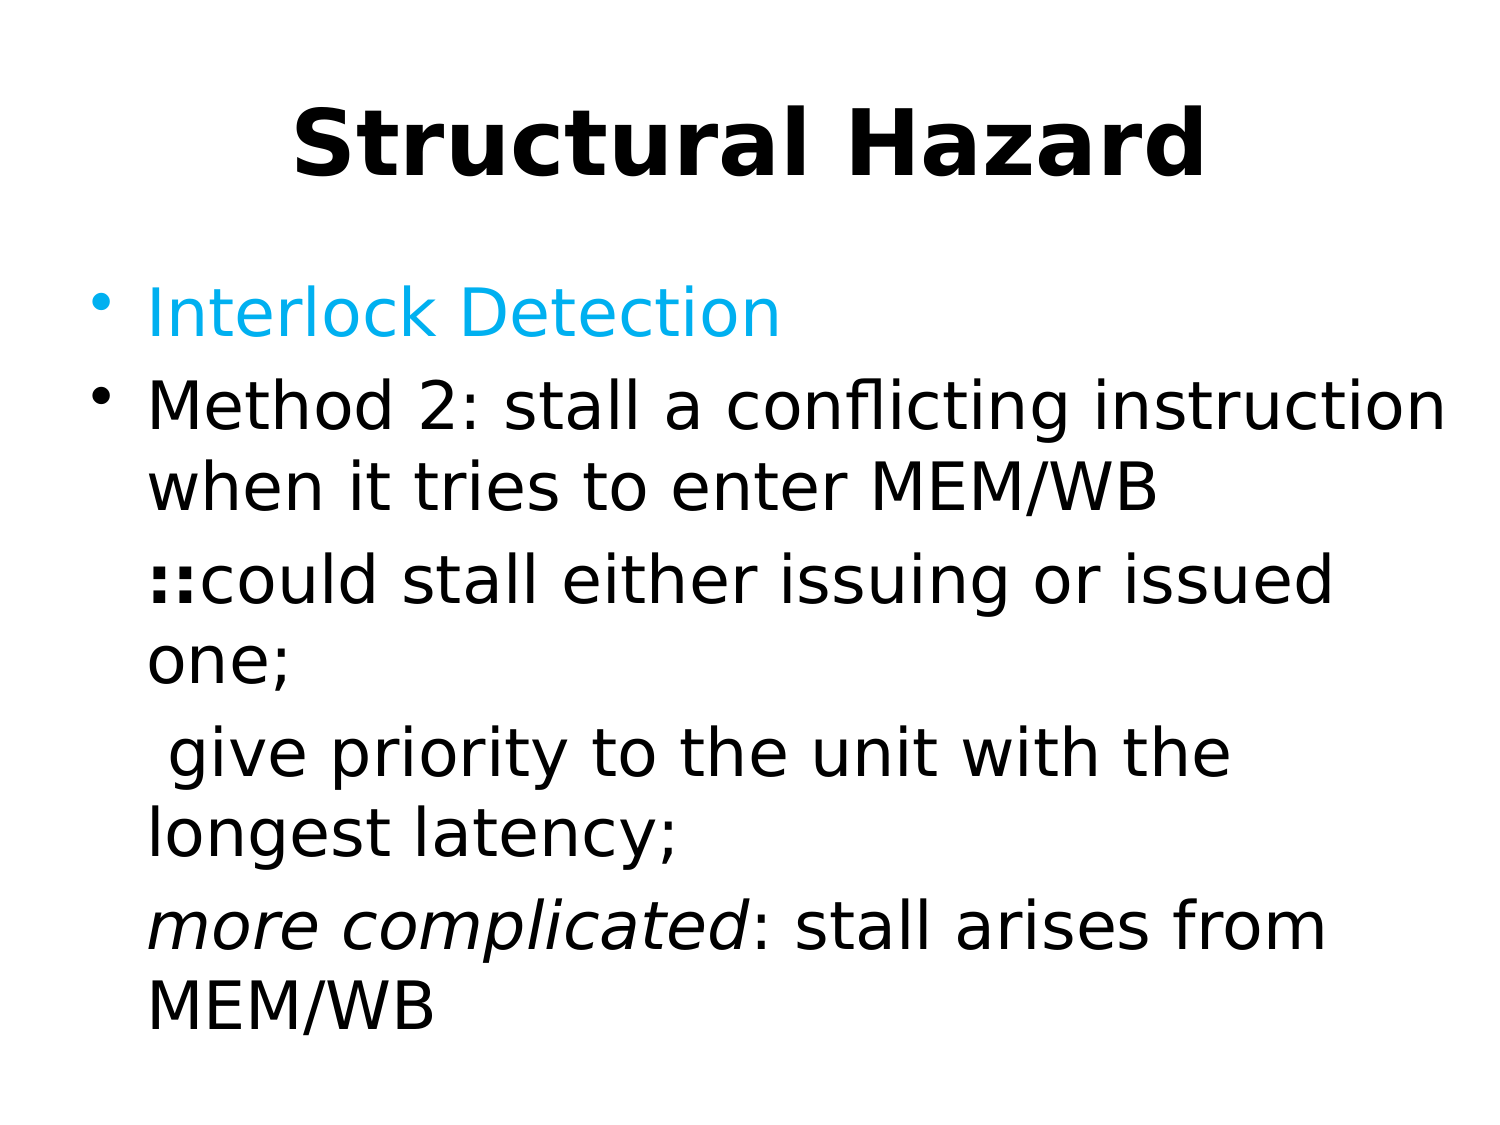

# Structural Hazard
Interlock Detection
Method 2: stall a conflicting instruction when it tries to enter MEM/WB
	::could stall either issuing or issued one;
	 give priority to the unit with the longest latency;
	more complicated: stall arises from MEM/WB